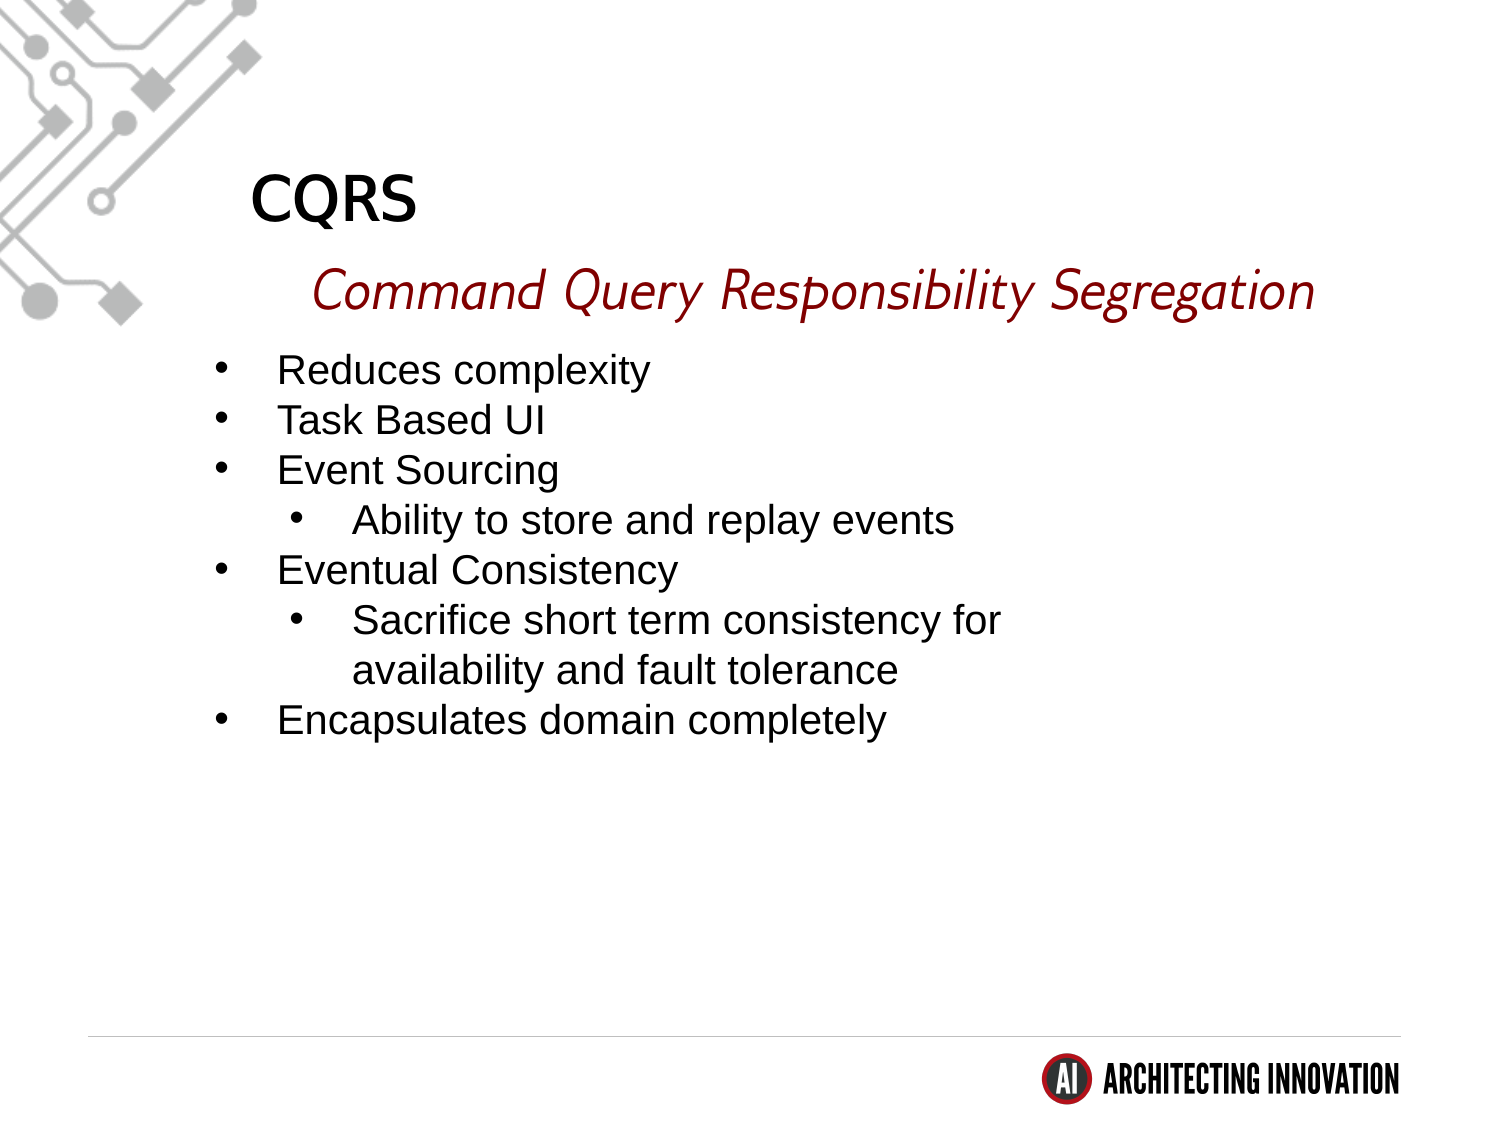

CQRS
Command Query Responsibility Segregation

Reduces complexity
Task Based UI
Event Sourcing
Ability to store and replay events
Eventual Consistency
Sacrifice short term consistency for availability and fault tolerance
Encapsulates domain completely